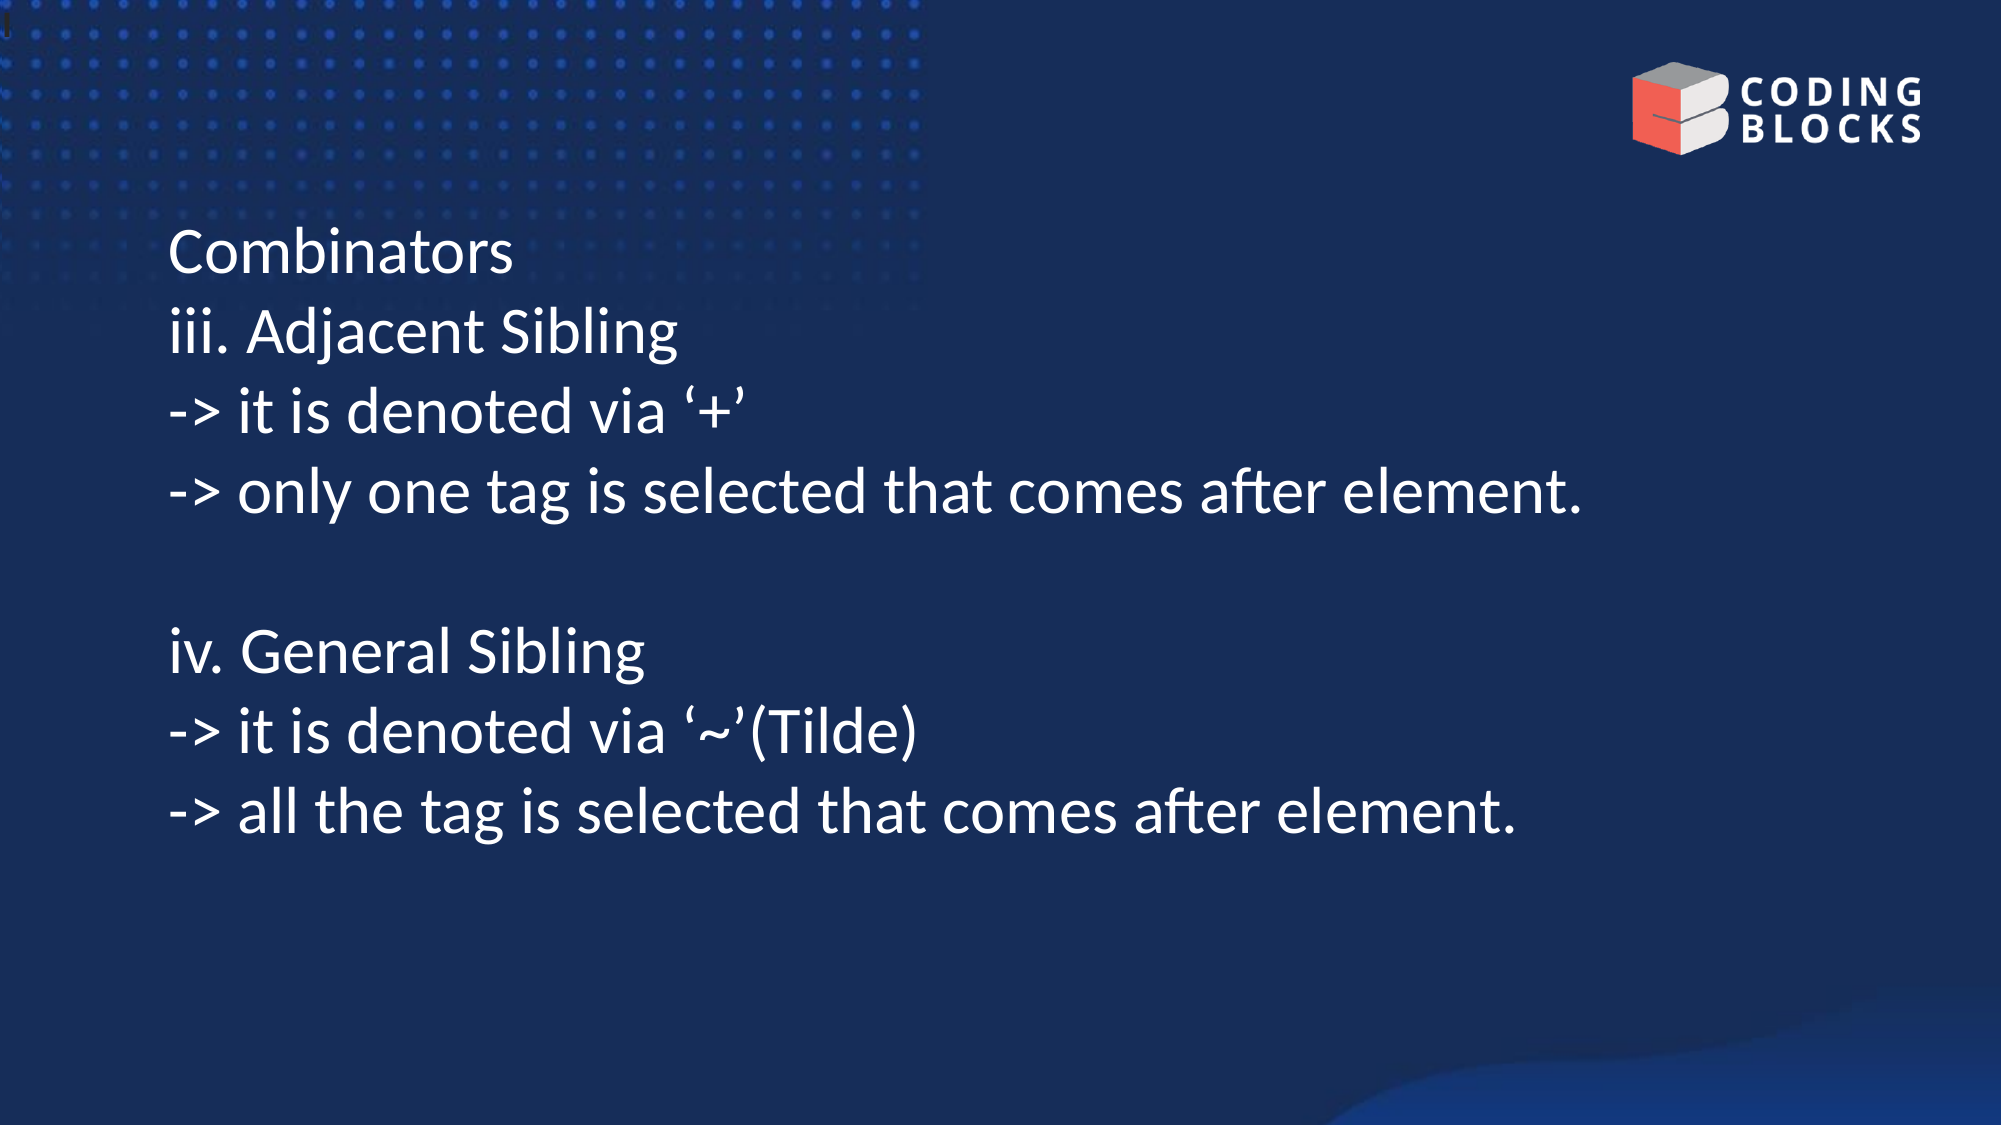

I

Combinators
iii. Adjacent Sibling
-> it is denoted via ‘+’
-> only one tag is selected that comes after element.

iv. General Sibling
-> it is denoted via ‘~’(Tilde)
-> all the tag is selected that comes after element.